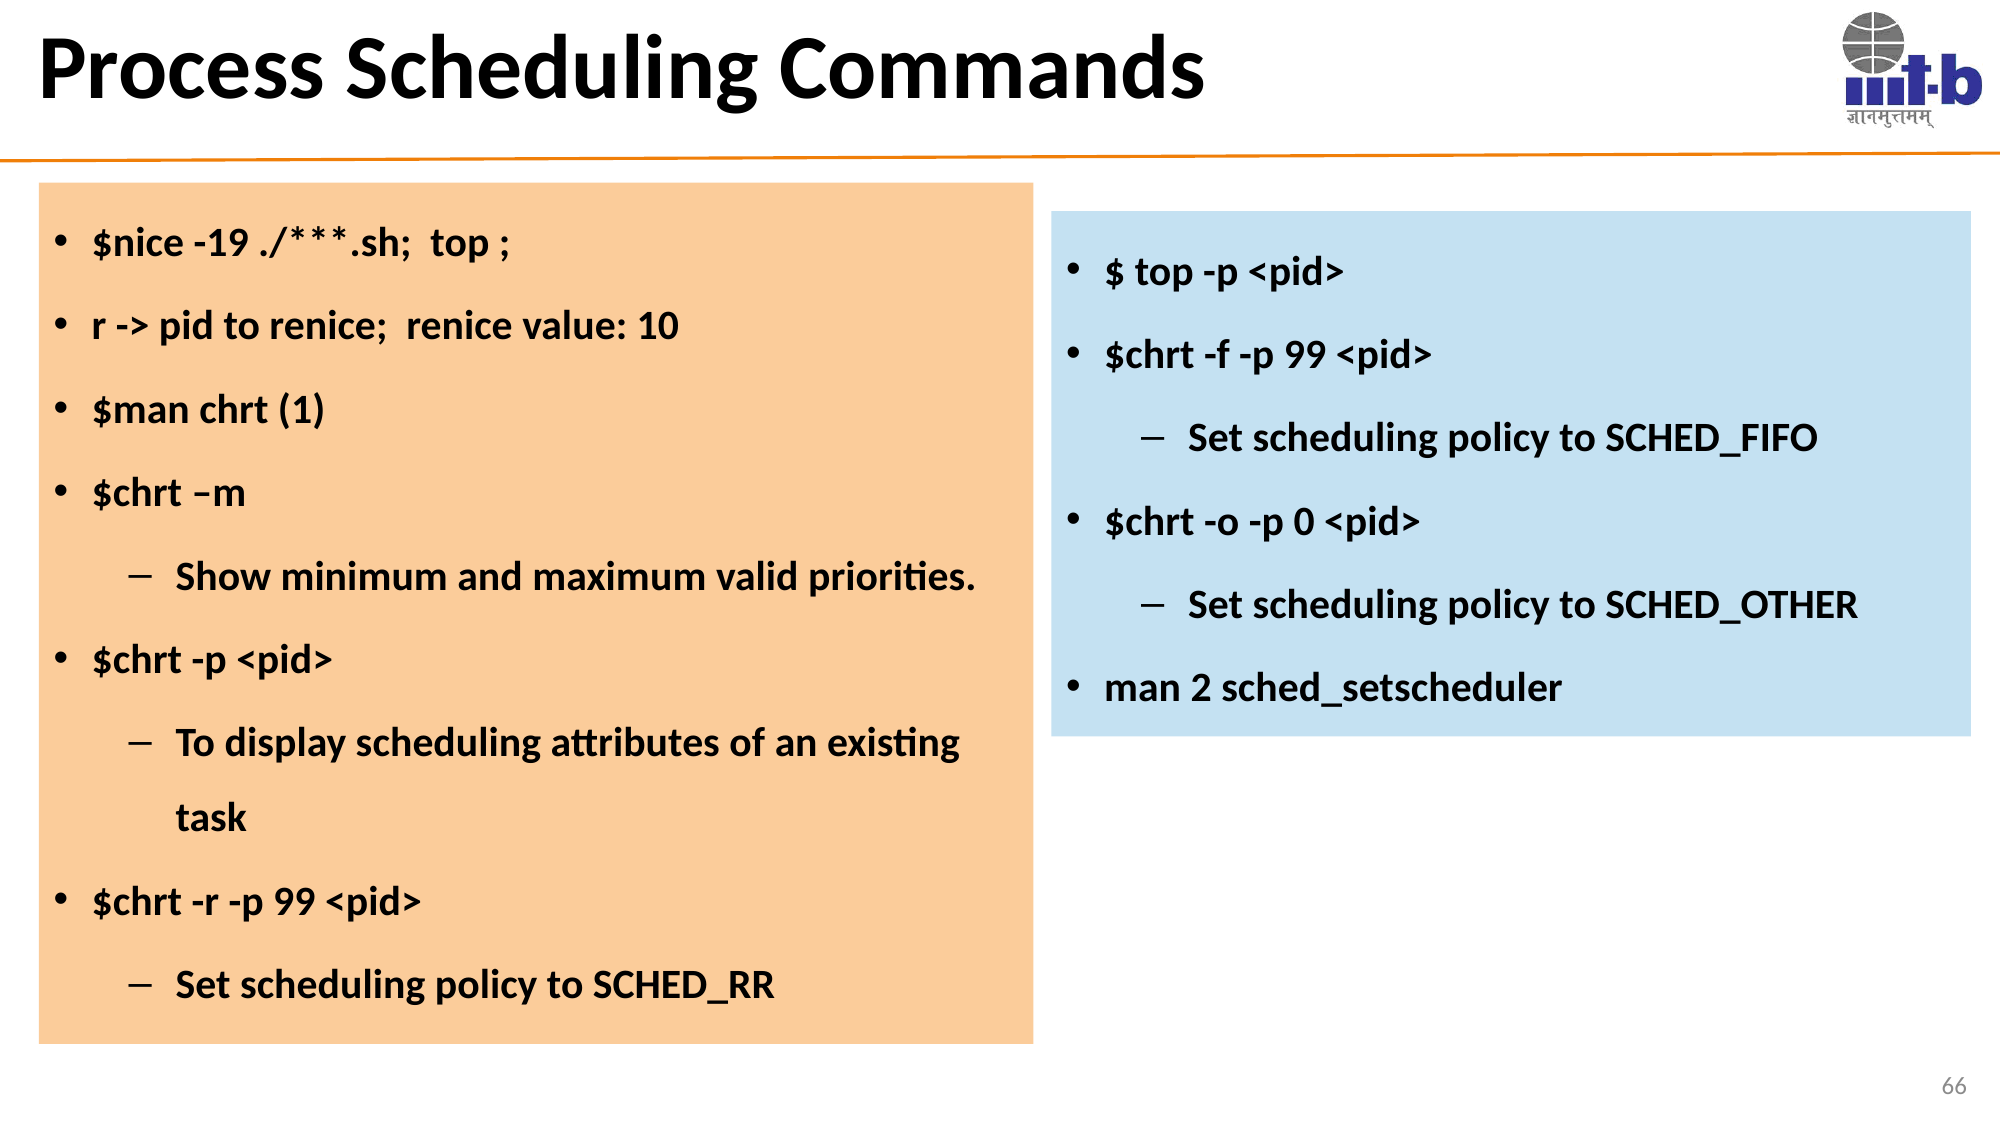

# Process Scheduling Commands
$nice -19 ./***.sh;  top ;
r -> pid to renice;  renice value: 10
$man chrt (1)
$chrt –m
Show minimum and maximum valid priorities.
$chrt -p <pid>
To display scheduling attributes of an existing task
$chrt -r -p 99 <pid>
Set scheduling policy to SCHED_RR

$ top -p <pid>
$chrt -f -p 99 <pid>
Set scheduling policy to SCHED_FIFO
$chrt -o -p 0 <pid>
Set scheduling policy to SCHED_OTHER
man 2 sched_setscheduler

66